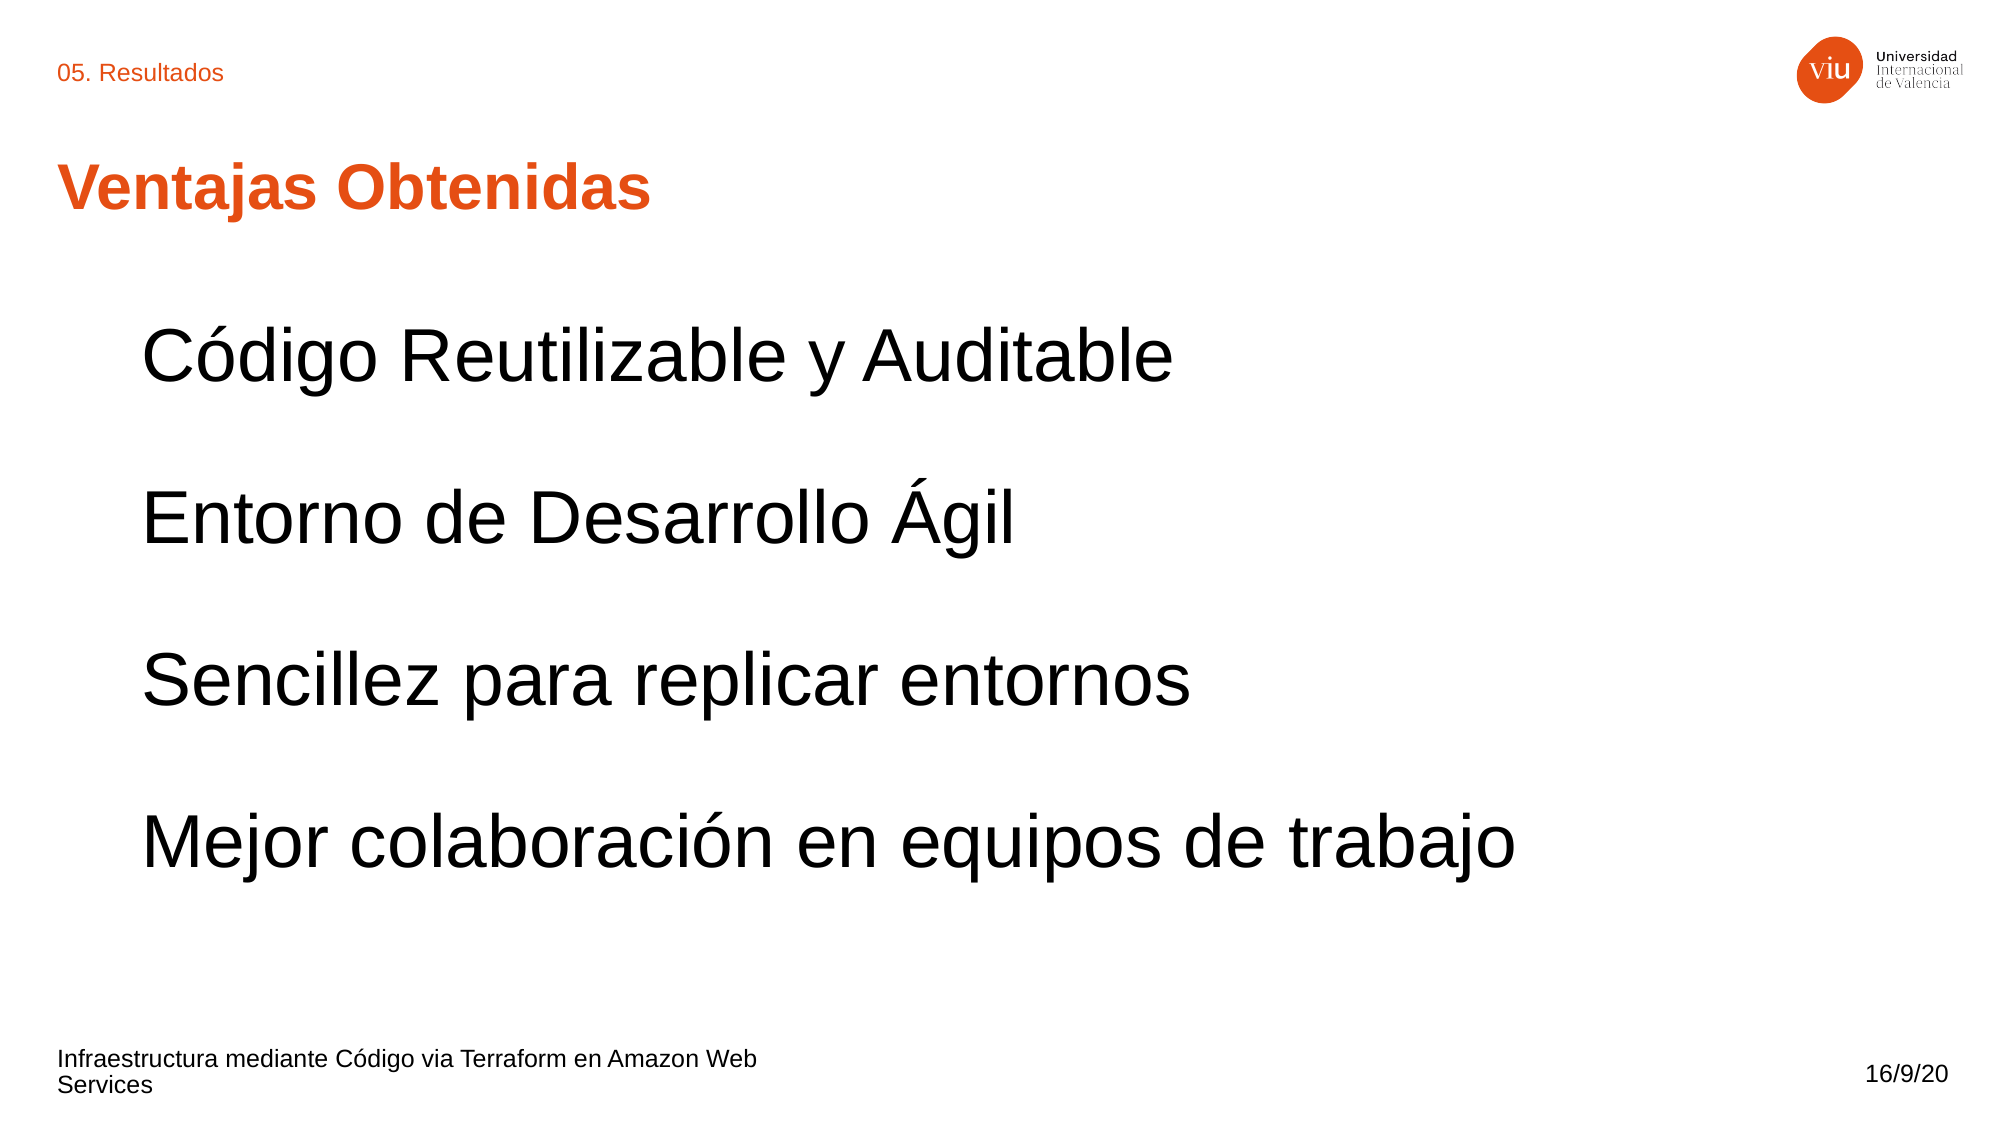

05. Resultados
Ventajas Obtenidas
# Código Reutilizable y Auditable Entorno de Desarrollo Ágil Sencillez para replicar entornos Mejor colaboración en equipos de trabajo
Infraestructura mediante Código via Terraform en Amazon Web Services